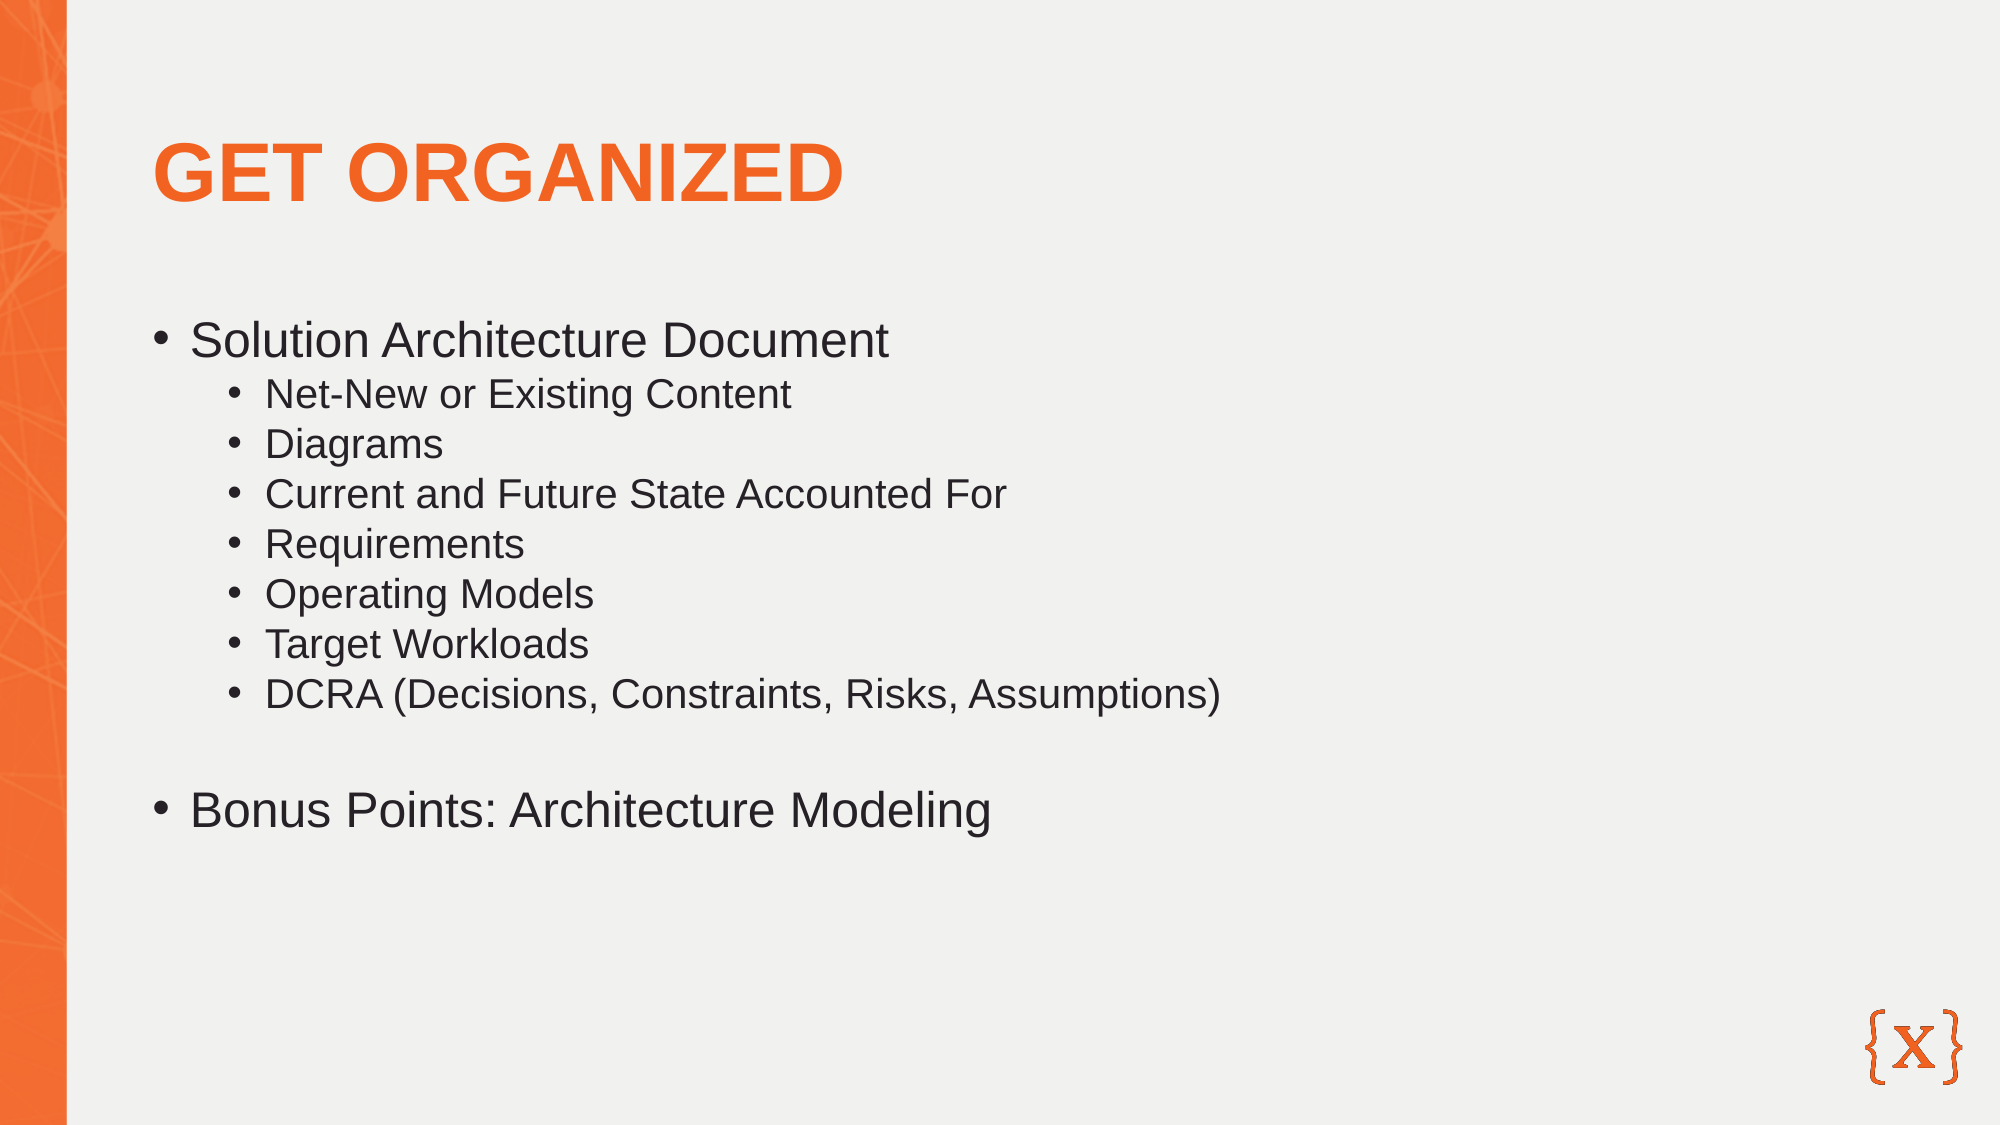

# GET ORGANIZED
Solution Architecture Document
Net-New or Existing Content
Diagrams
Current and Future State Accounted For
Requirements
Operating Models
Target Workloads
DCRA (Decisions, Constraints, Risks, Assumptions)

Bonus Points: Architecture Modeling